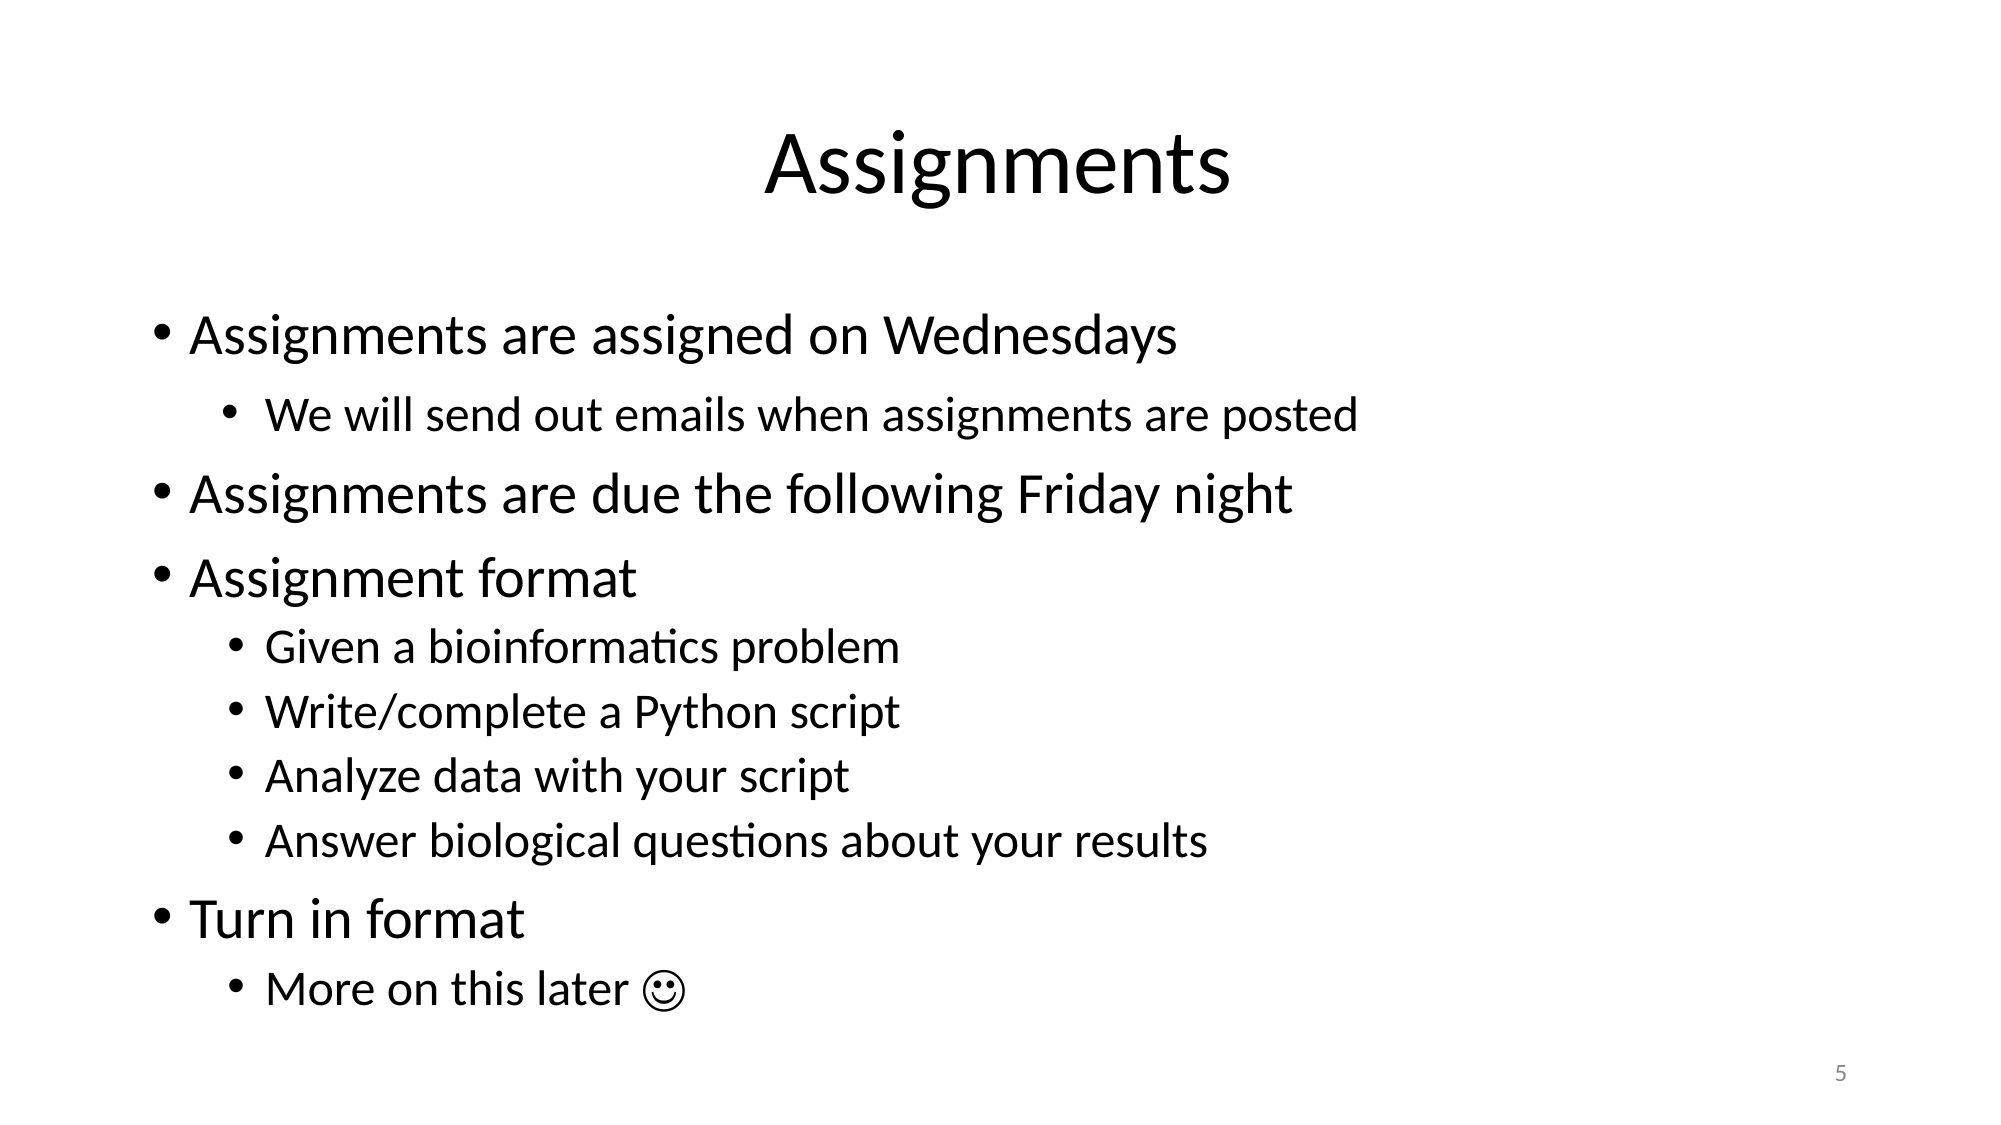

# Assignments
Assignments are assigned on Wednesdays
We will send out emails when assignments are posted
Assignments are due the following Friday night
Assignment format
Given a bioinformatics problem
Write/complete a Python script
Analyze data with your script
Answer biological questions about your results
Turn in format
More on this later ☺
5